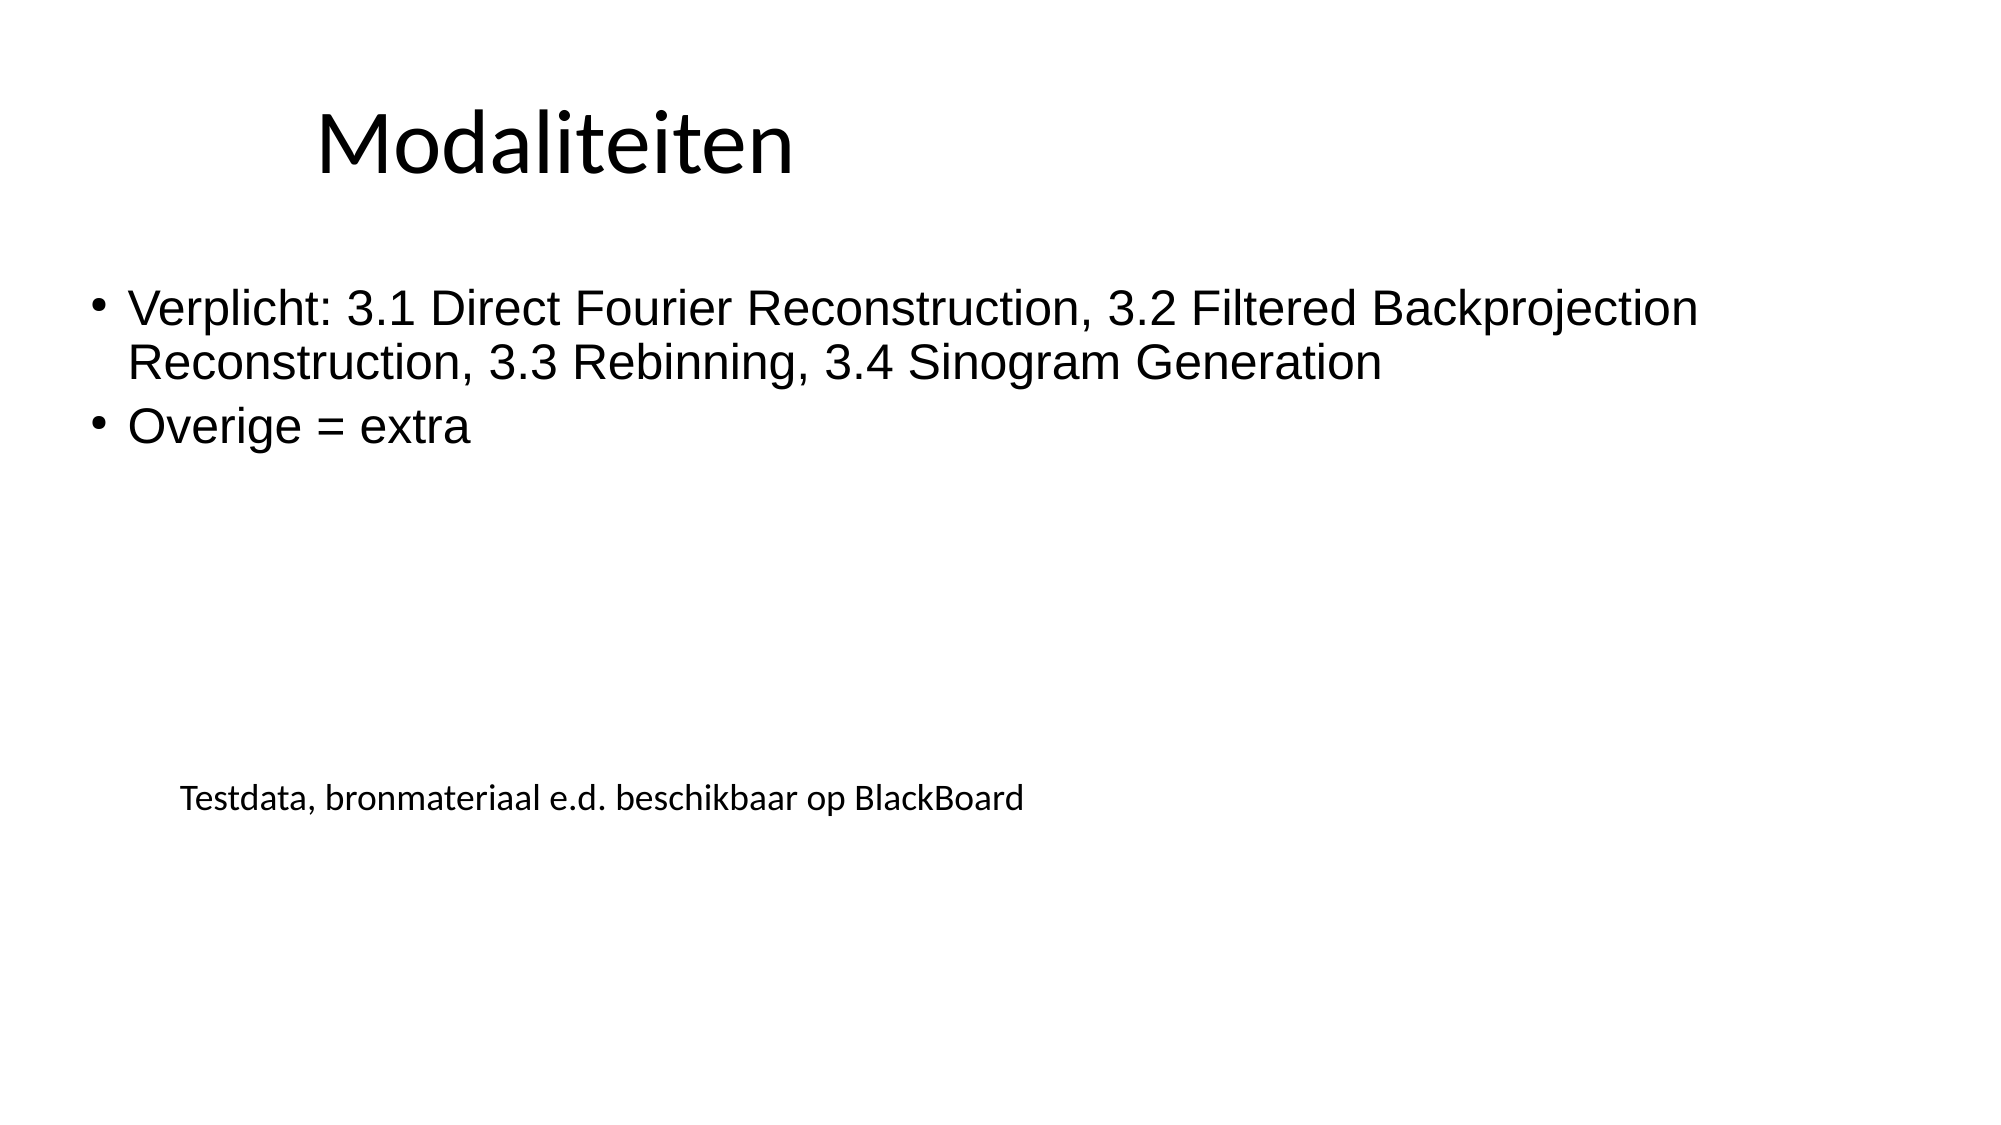

Modaliteiten
Verplicht: 3.1 Direct Fourier Reconstruction, 3.2 Filtered Backprojection Reconstruction, 3.3 Rebinning, 3.4 Sinogram Generation
Overige = extra

Testdata, bronmateriaal e.d. beschikbaar op BlackBoard